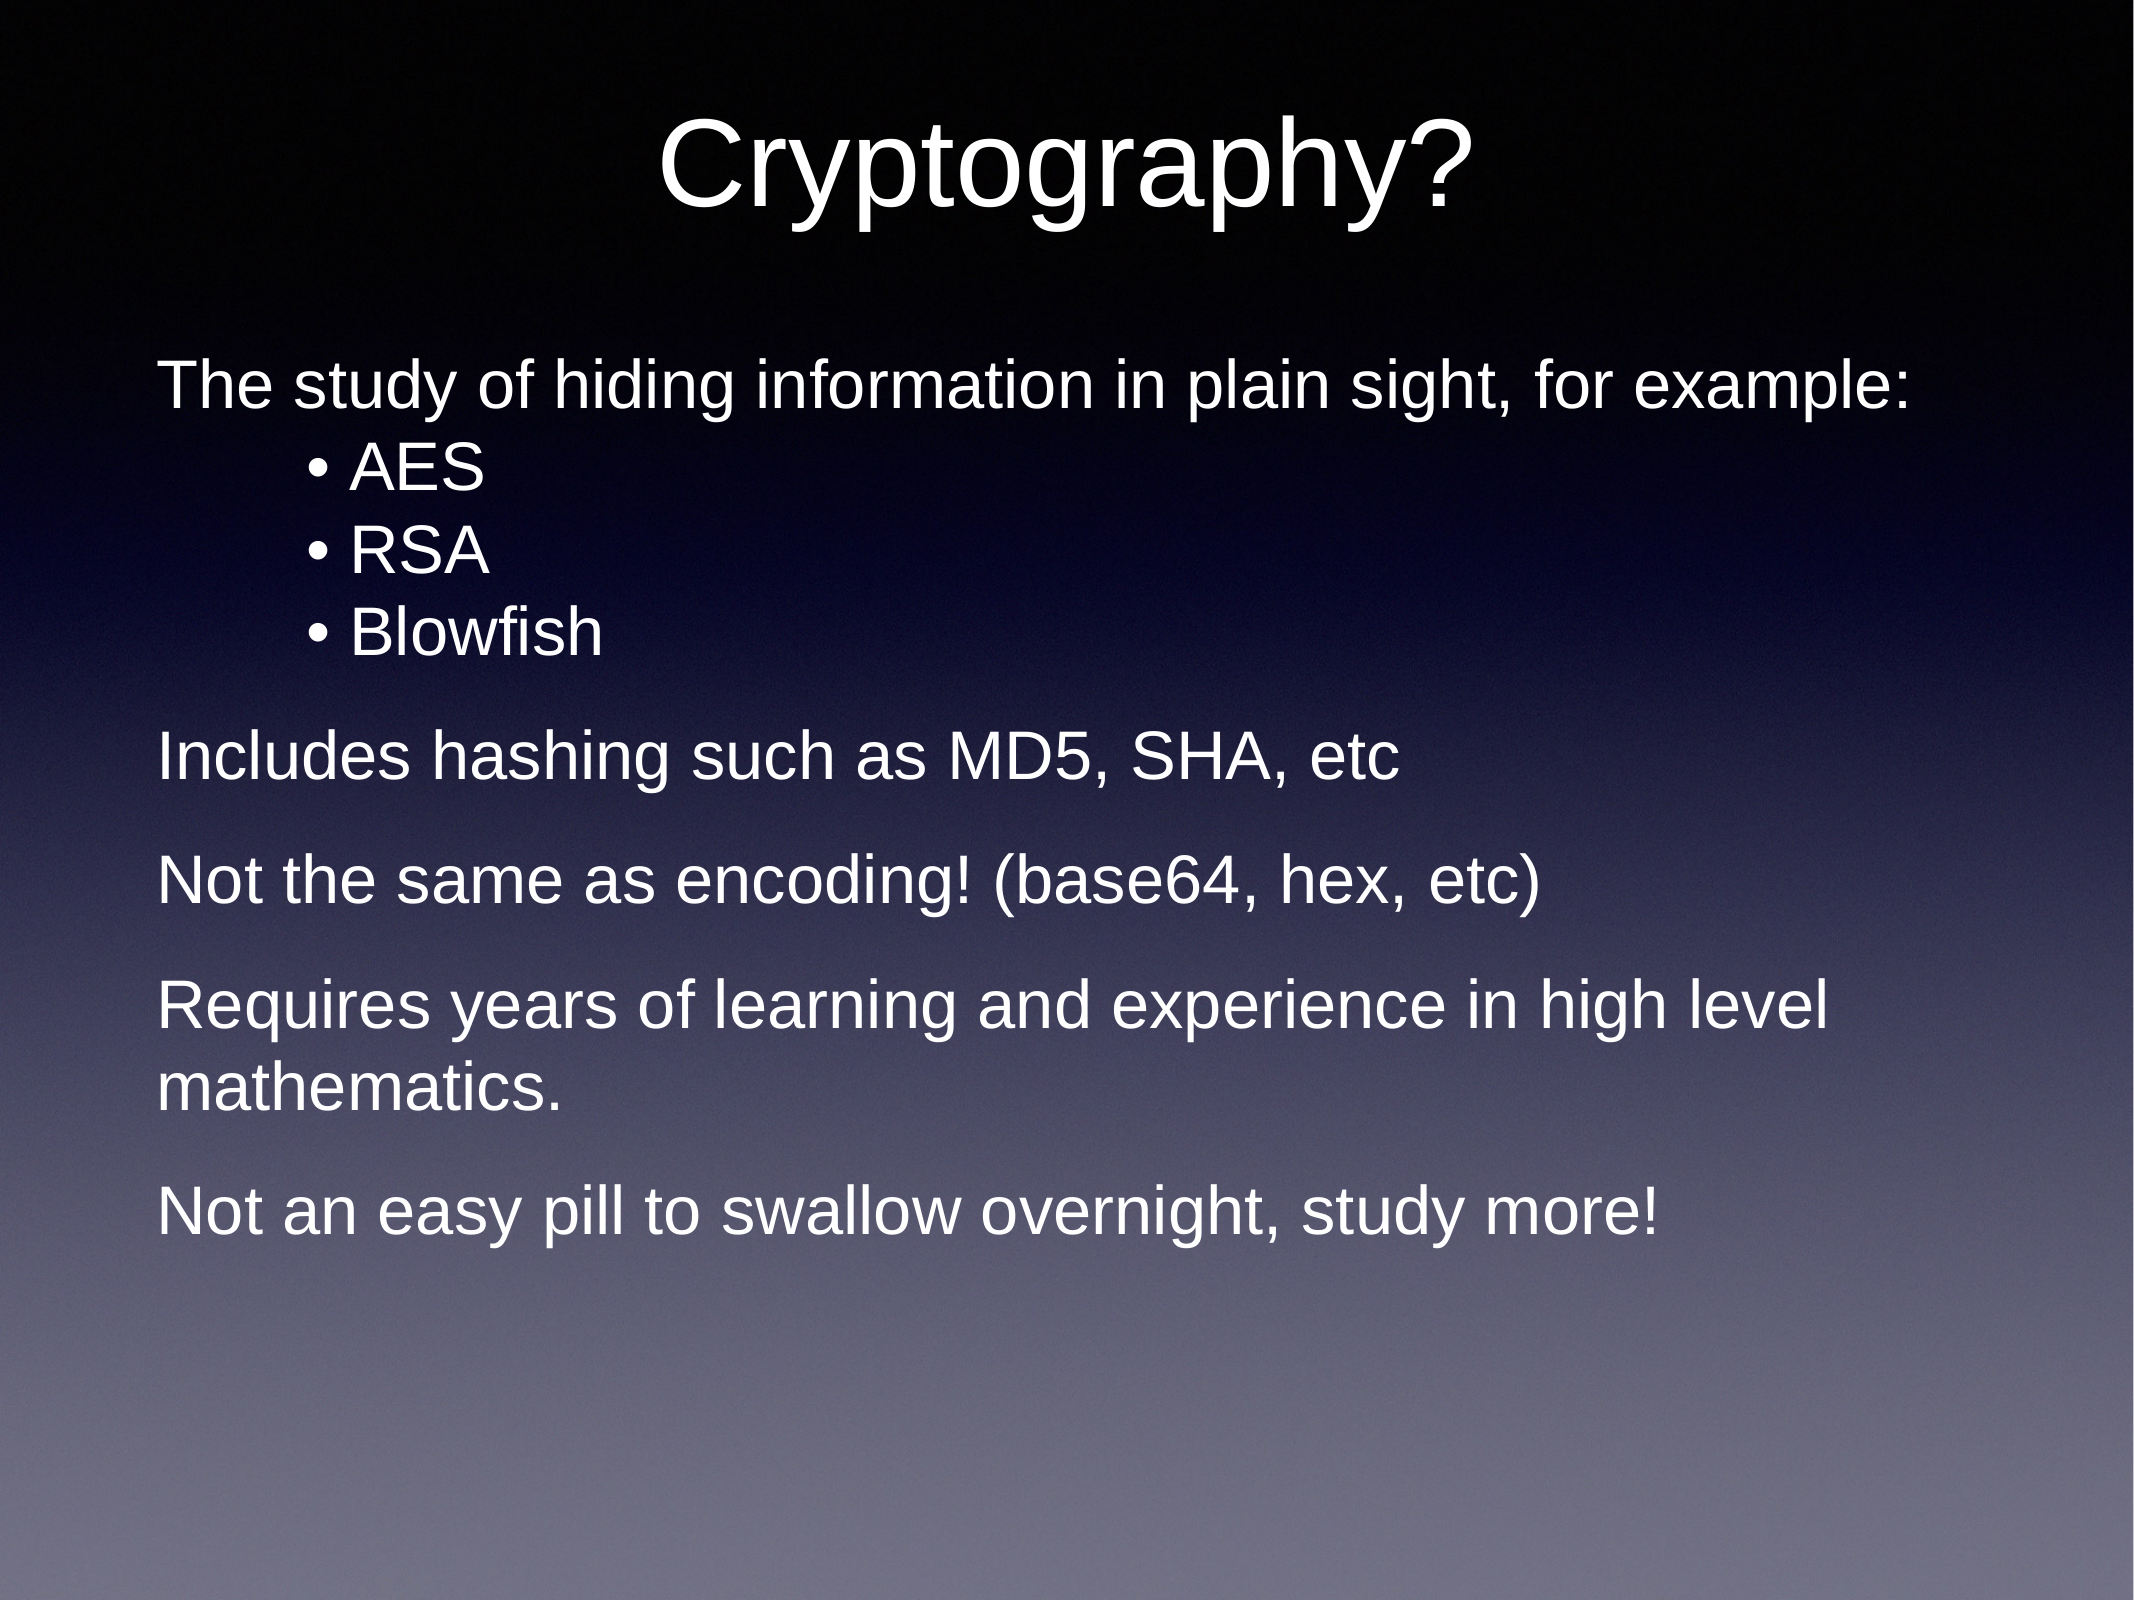

# Cryptography?
The study of hiding information in plain sight, for example:
	• AES
	• RSA
	• Blowfish
Includes hashing such as MD5, SHA, etc
Not the same as encoding! (base64, hex, etc)
Requires years of learning and experience in high level mathematics.
Not an easy pill to swallow overnight, study more!